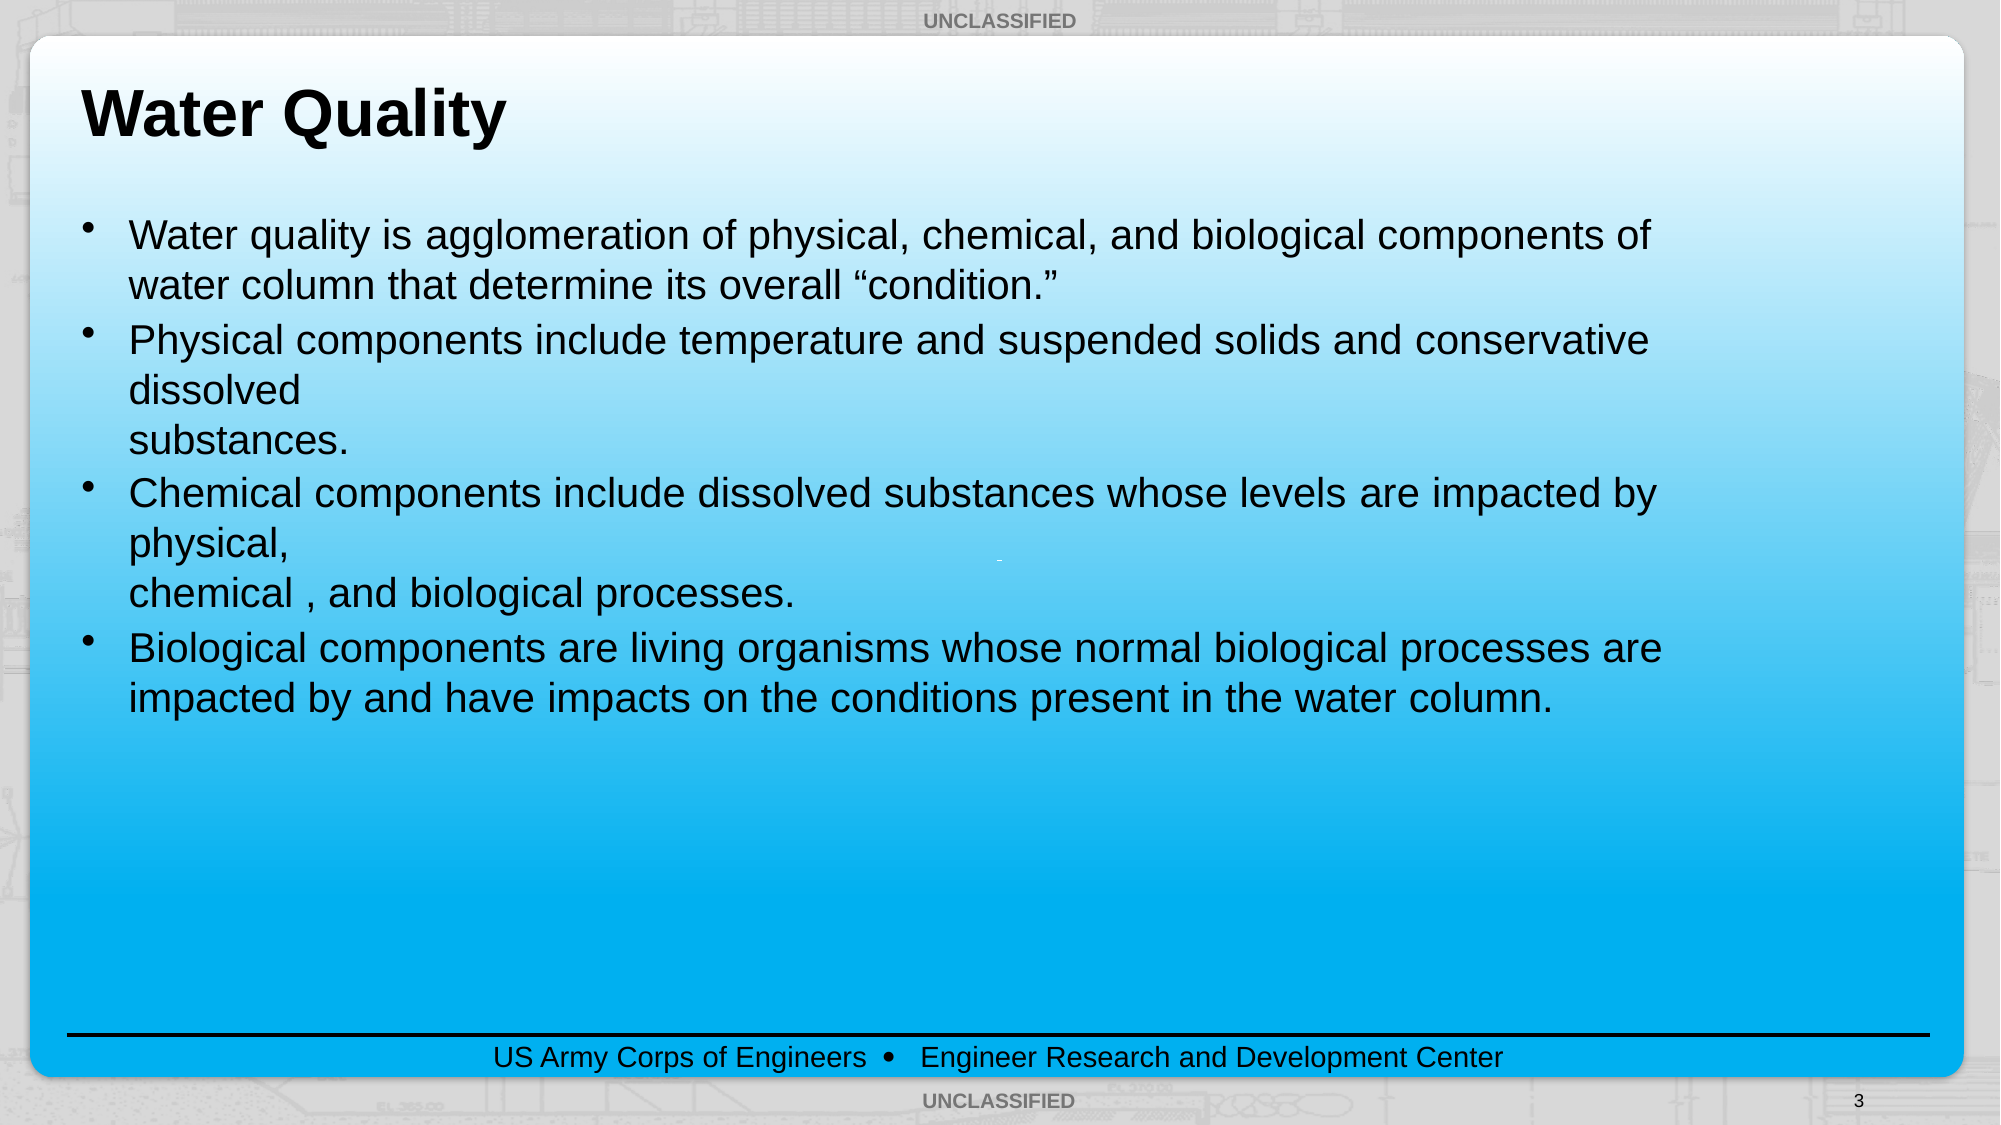

# Water Quality
Water quality is agglomeration of physical, chemical, and biological components of water column that determine its overall “condition.”
Physical components include temperature and suspended solids and conservative dissolved
substances.
Chemical components include dissolved substances whose levels are impacted by physical,
chemical , and biological processes.
Biological components are living organisms whose normal biological processes are impacted by and have impacts on the conditions present in the water column.
3